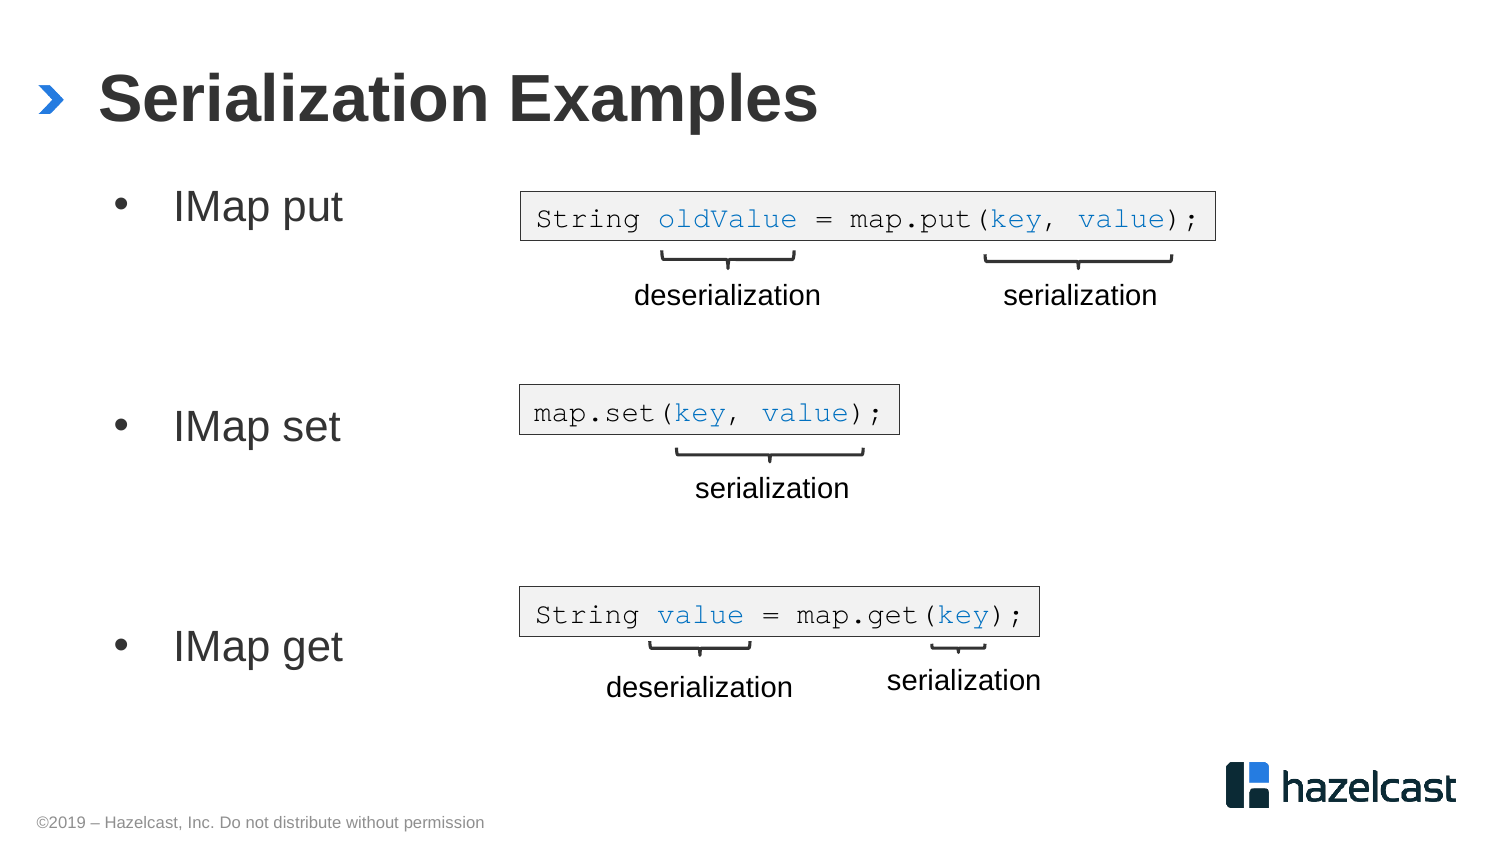

# Serialization Examples
IMap put

IMap set

IMap get

String oldValue = map.put(key, value);

deserialization
serialization

map.set(key, value);
serialization
String value = map.get(key);

serialization
deserialization
©2019 – Hazelcast, Inc. Do not distribute without permission